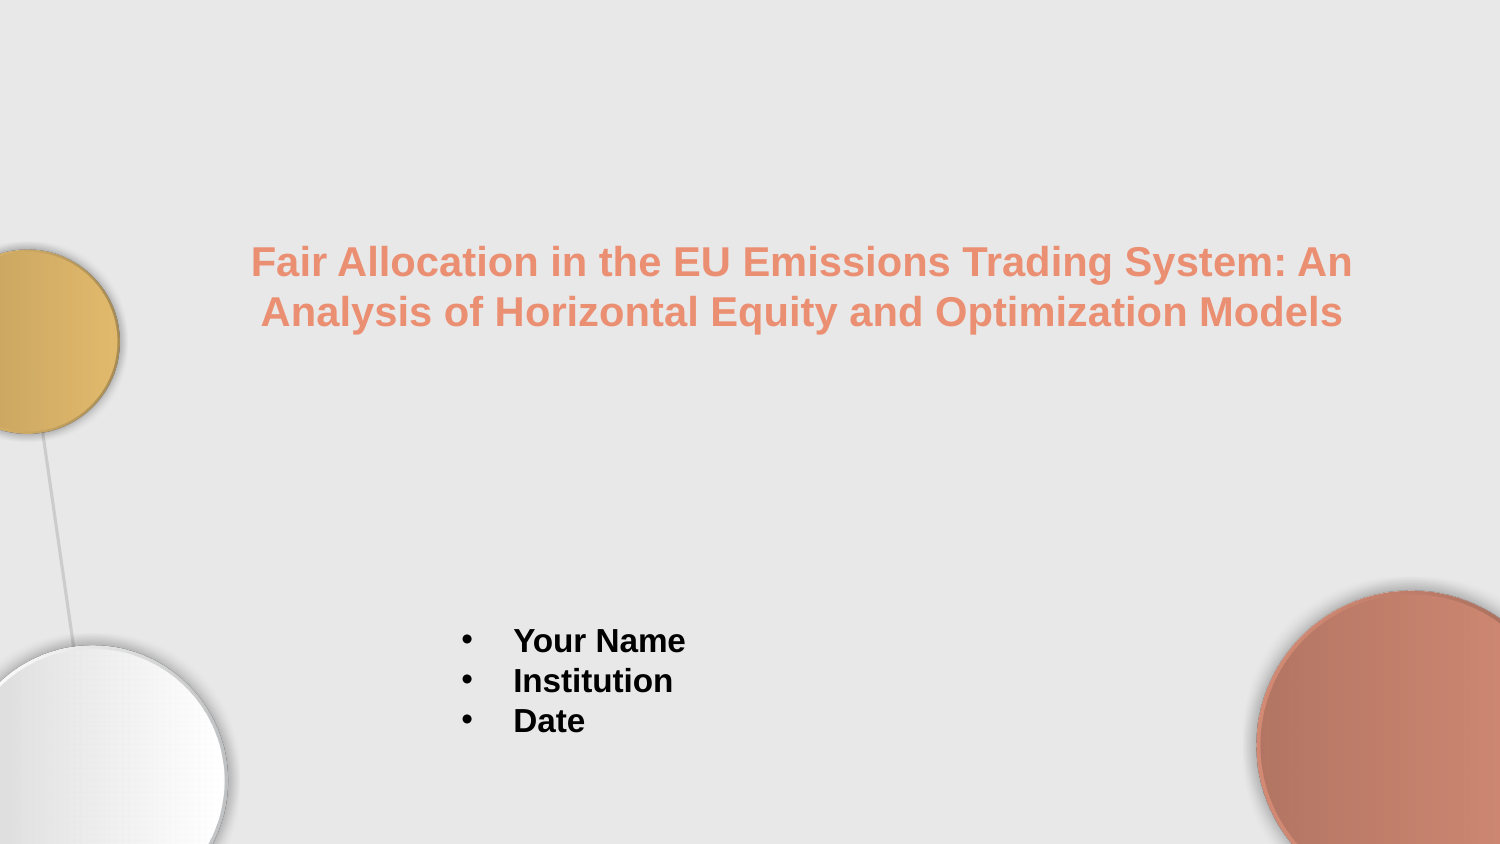

Fair Allocation in the EU Emissions Trading System: An Analysis of Horizontal Equity and Optimization Models
#
Your Name
Institution
Date